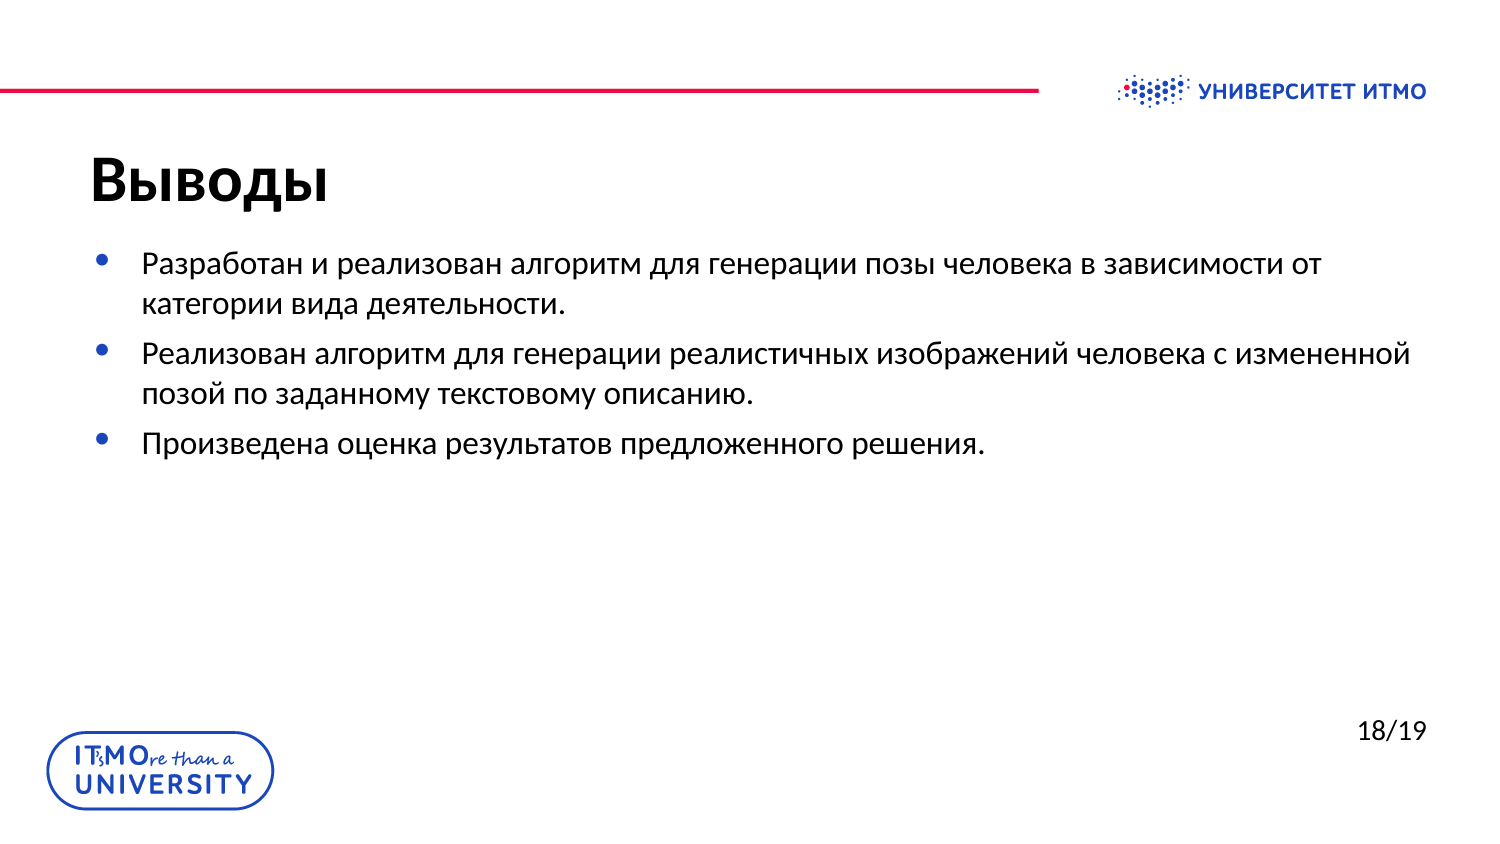

# Выводы
Разработан и реализован алгоритм для генерации позы человека в зависимости от категории вида деятельности.
Реализован алгоритм для генерации реалистичных изображений человека с измененной позой по заданному текстовому описанию.
Произведена оценка результатов предложенного решения.
18/19